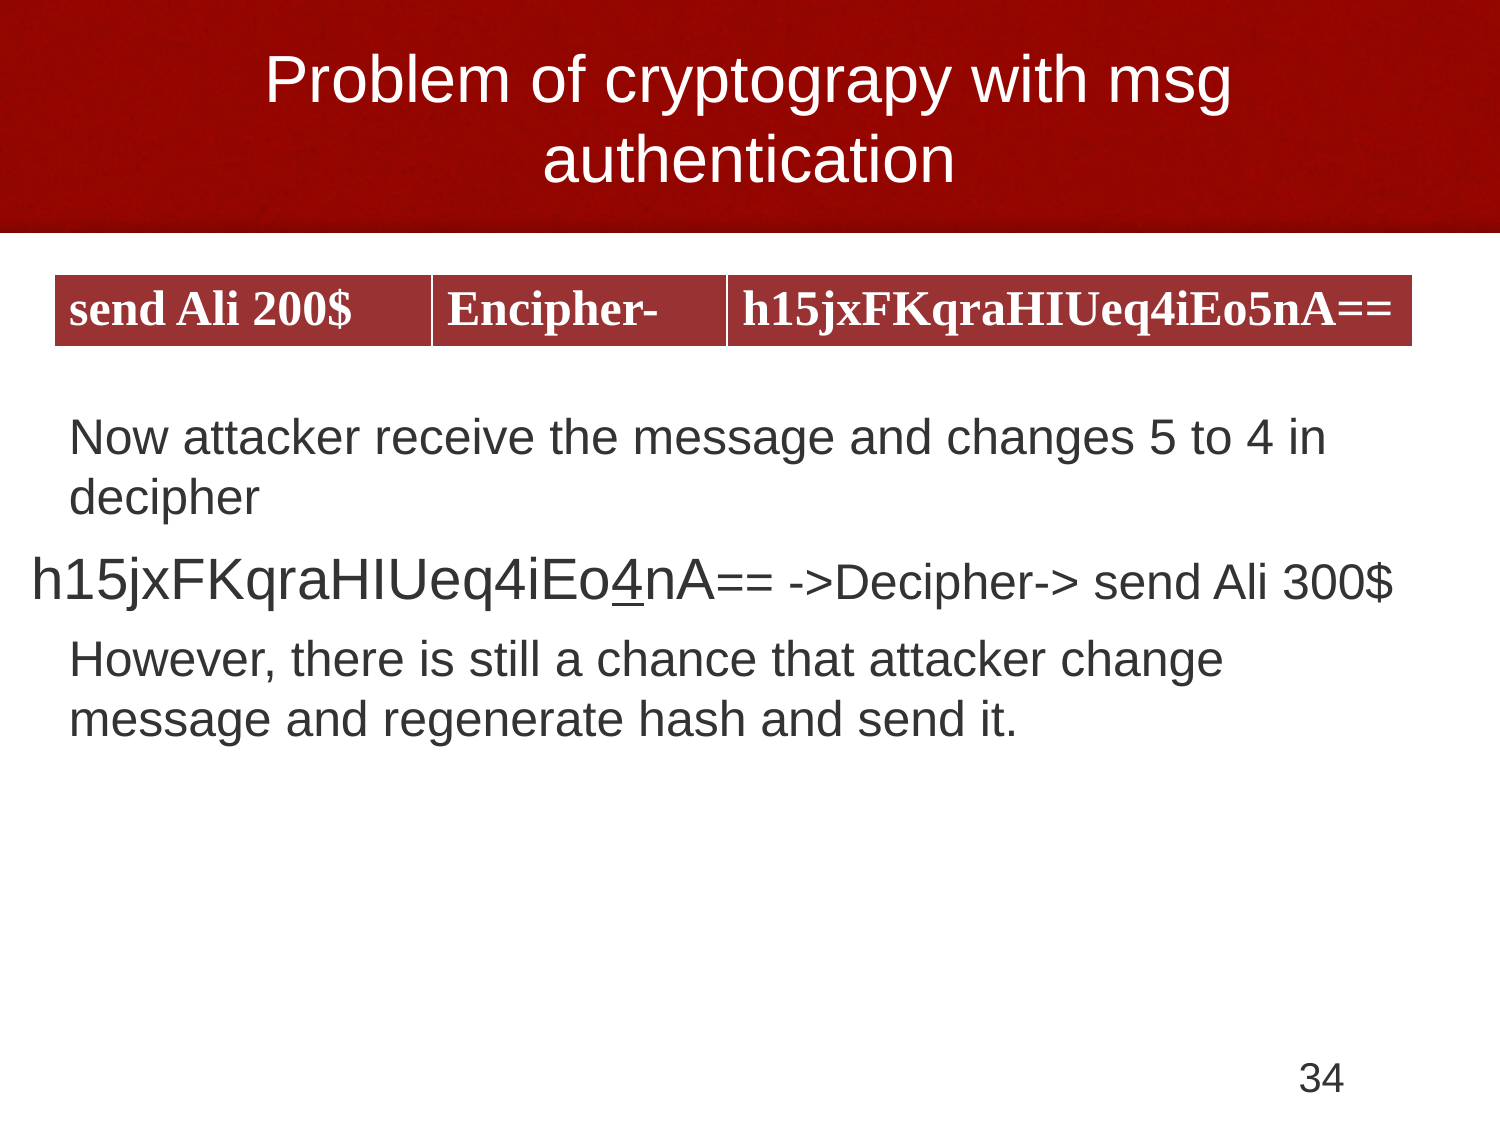

# Problem of cryptograpy with msg authentication
| send Ali 200$ | Encipher- | h15jxFKqraHIUeq4iEo5nA== |
| --- | --- | --- |
Now attacker receive the message and changes 5 to 4 in decipher

h15jxFKqraHIUeq4iEo4nA== ->Decipher-> send Ali 300$
However, there is still a chance that attacker change message and regenerate hash and send it.
34